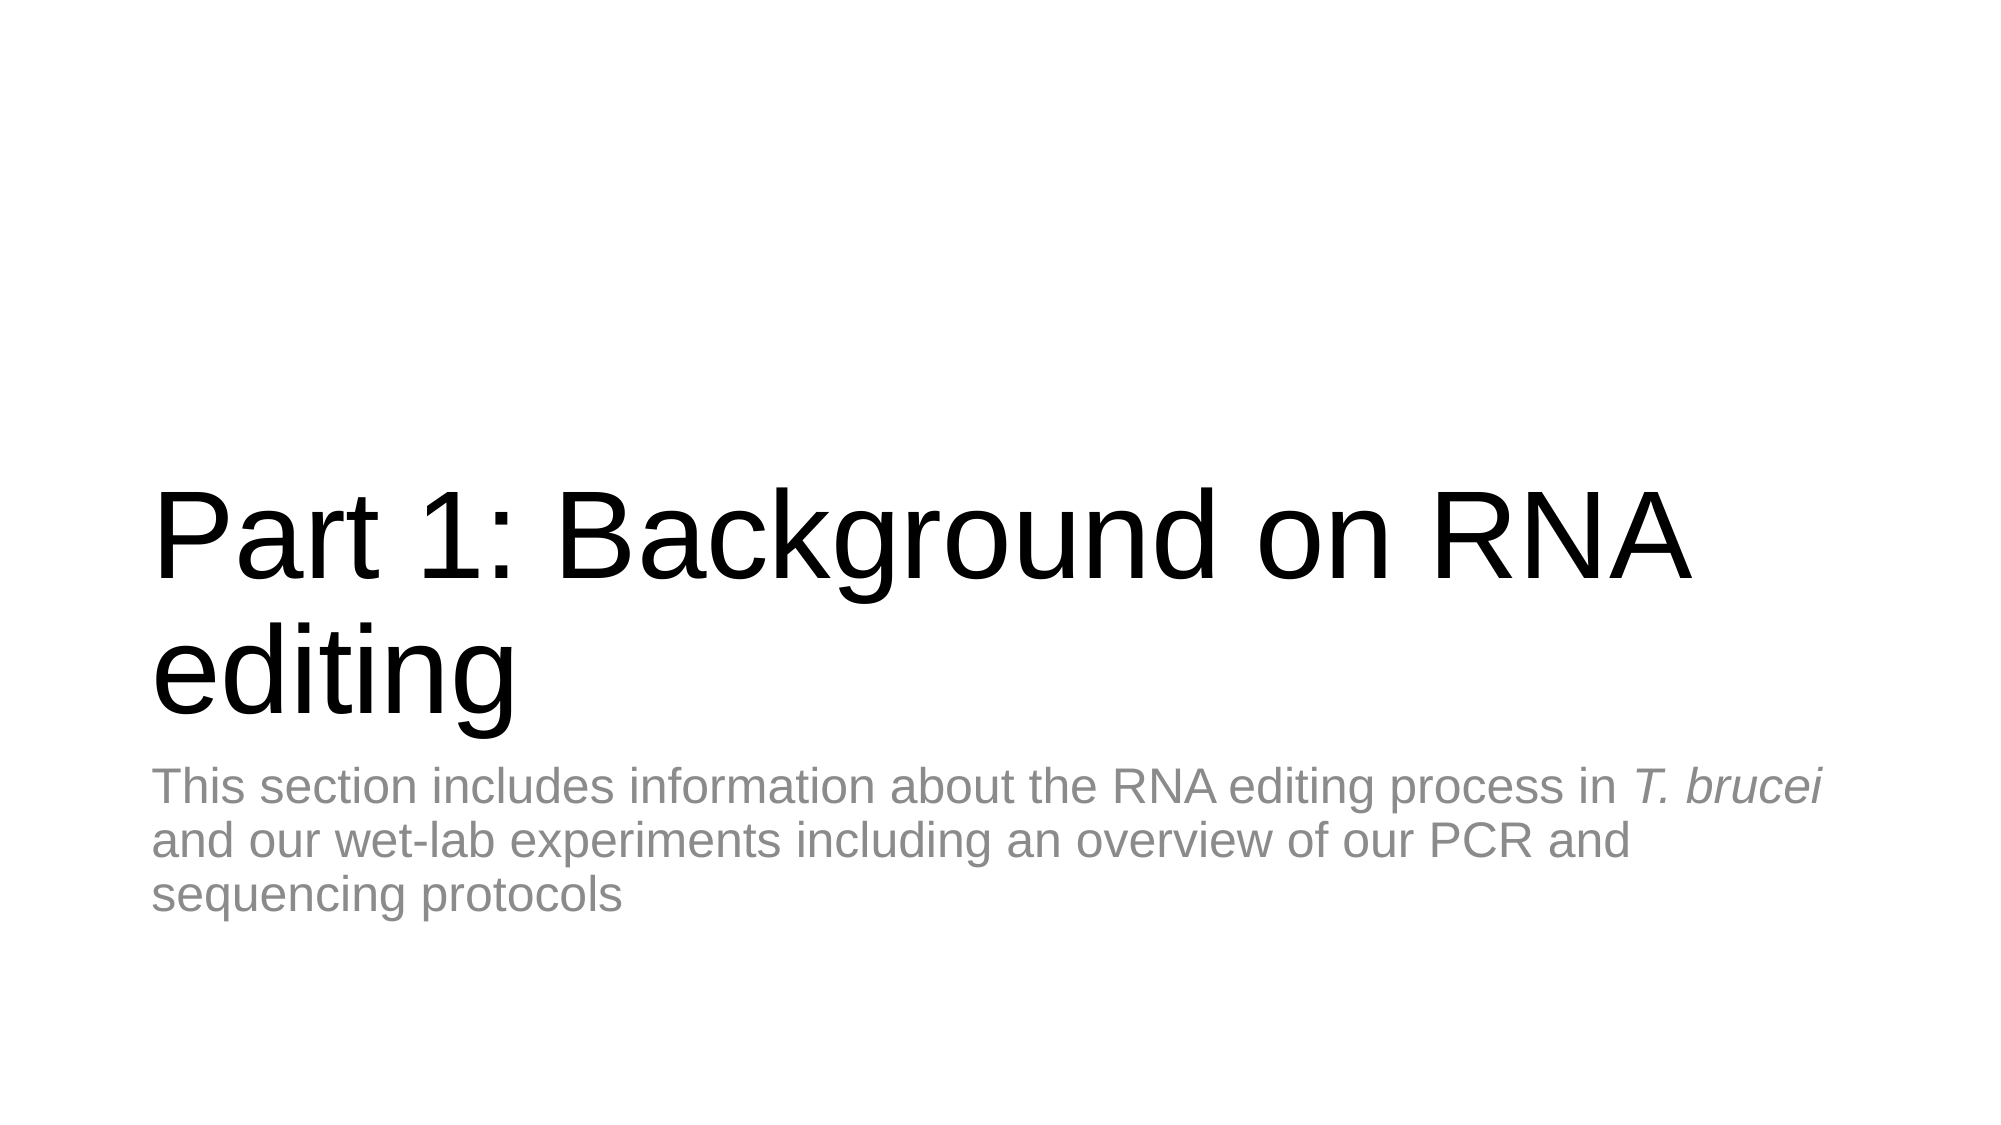

# Part 1: Background on RNA editing
This section includes information about the RNA editing process in T. brucei and our wet-lab experiments including an overview of our PCR and sequencing protocols